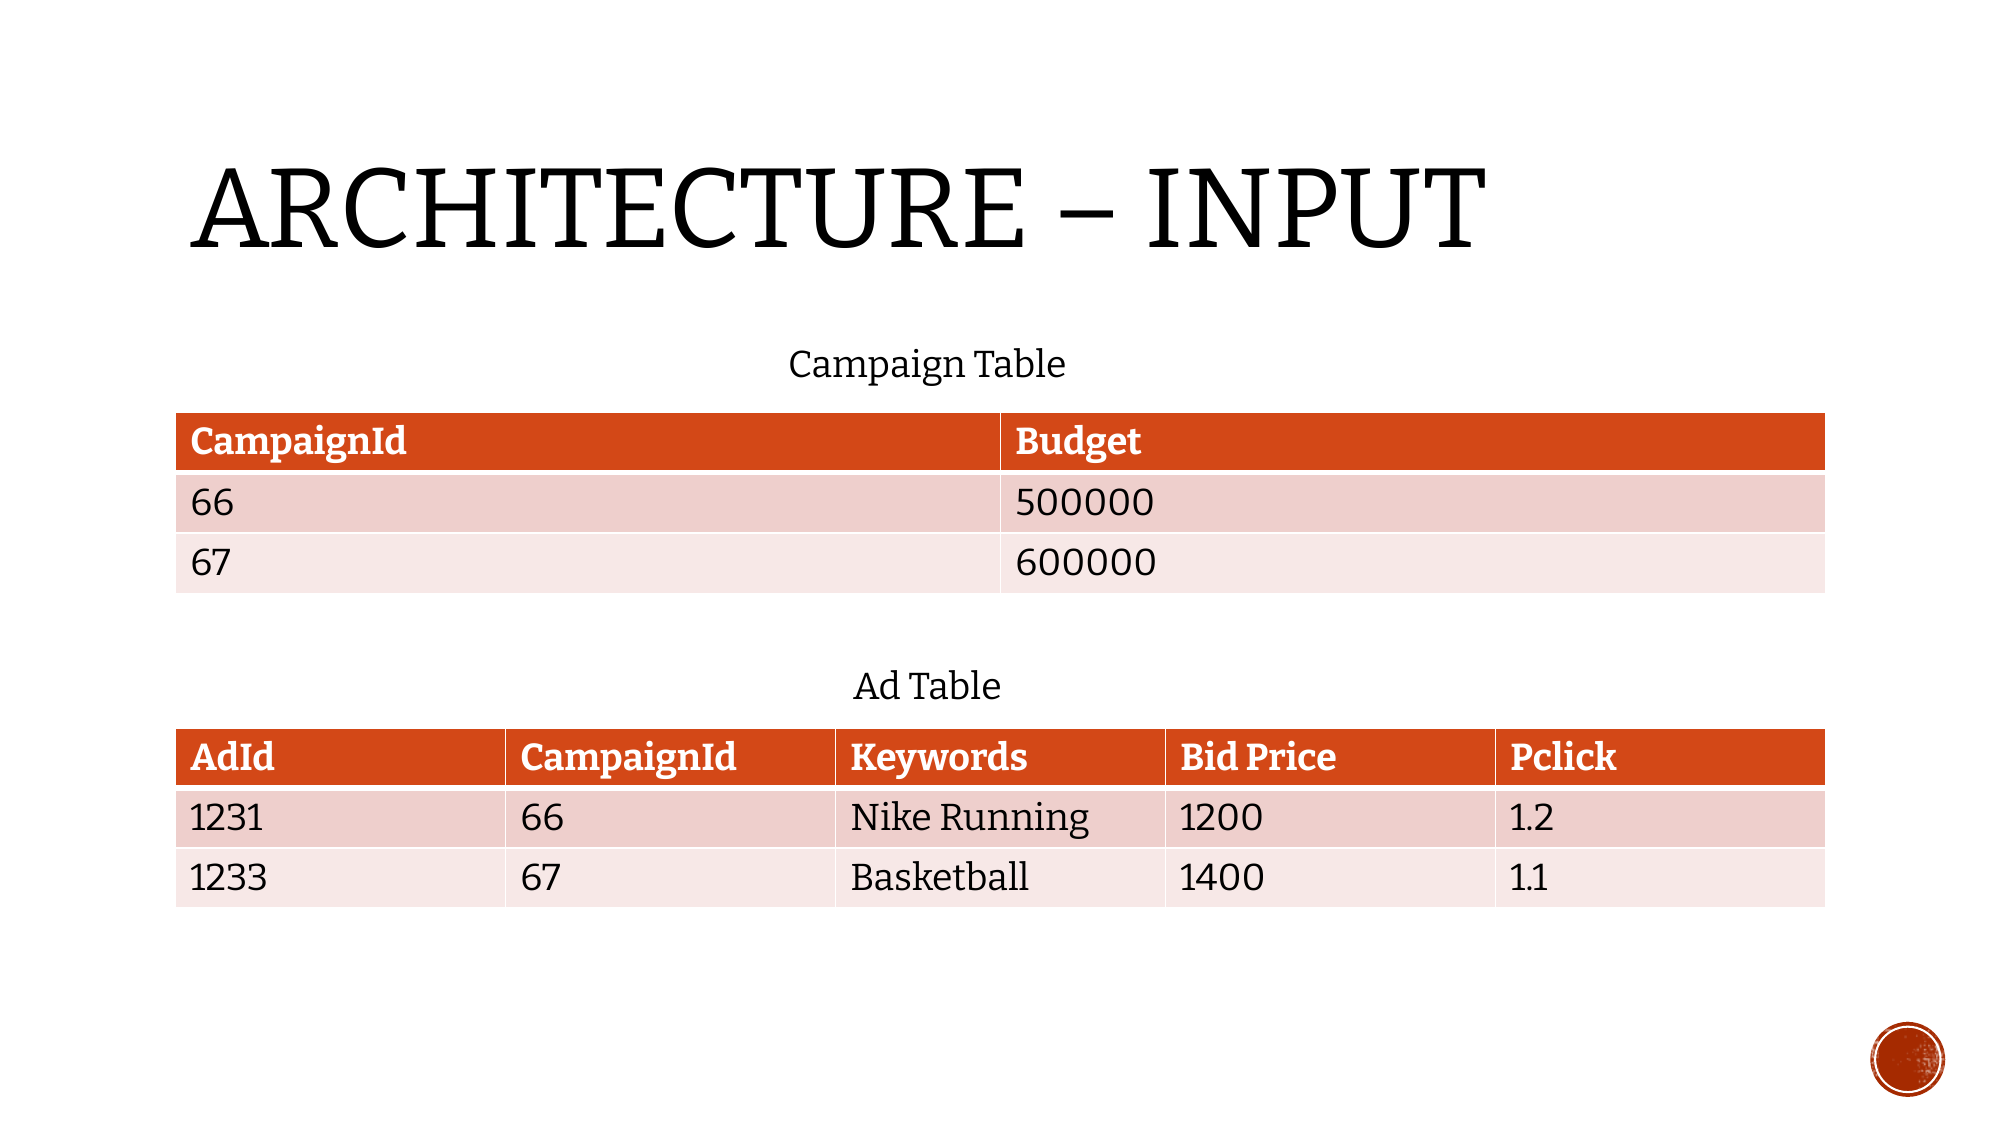

# Architecture – Input
Campaign Table
| CampaignId | Budget |
| --- | --- |
| 66 | 500000 |
| 67 | 600000 |
Ad Table
| AdId | CampaignId | Keywords | Bid Price | Pclick |
| --- | --- | --- | --- | --- |
| 1231 | 66 | Nike Running | 1200 | 1.2 |
| 1233 | 67 | Basketball | 1400 | 1.1 |